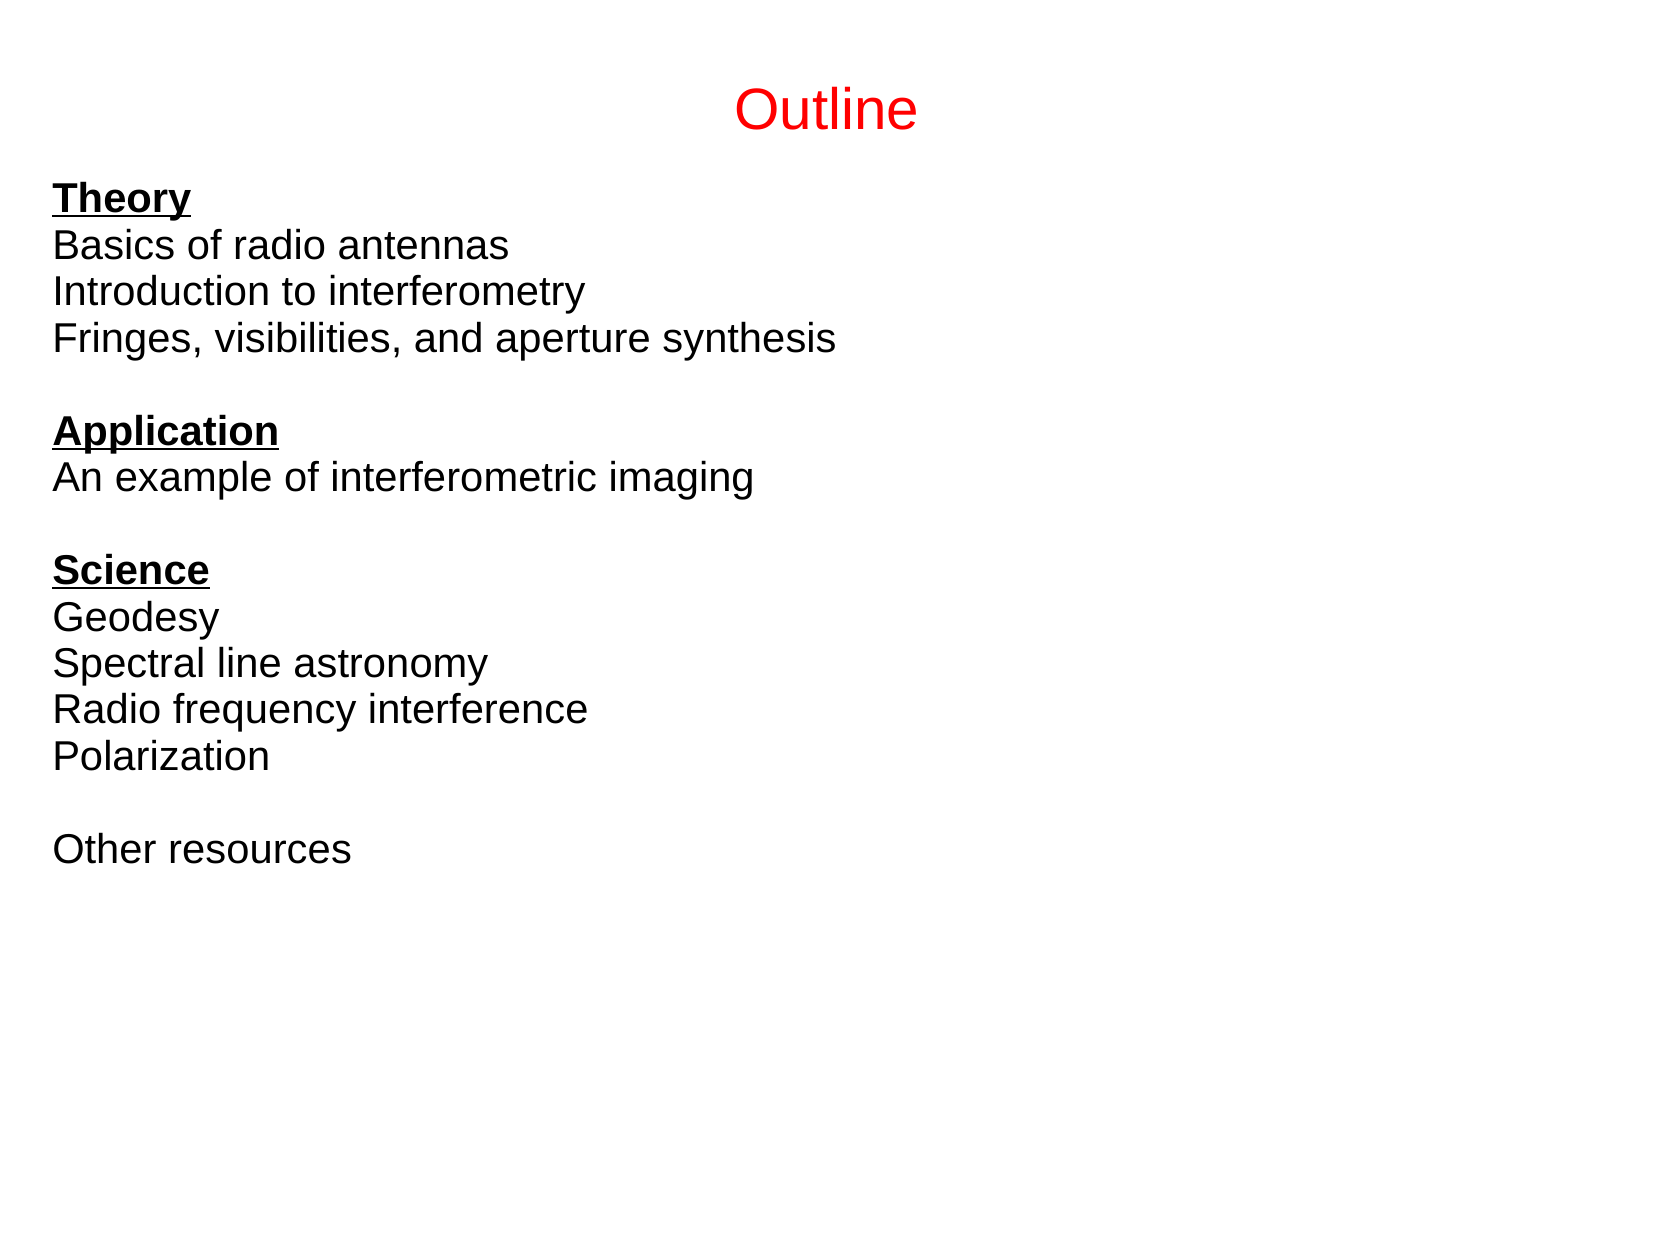

Outline
Theory
Basics of radio antennas
Introduction to interferometry
Fringes, visibilities, and aperture synthesis

Application
An example of interferometric imaging

Science
Geodesy
Spectral line astronomy
Radio frequency interference
Polarization

Other resources